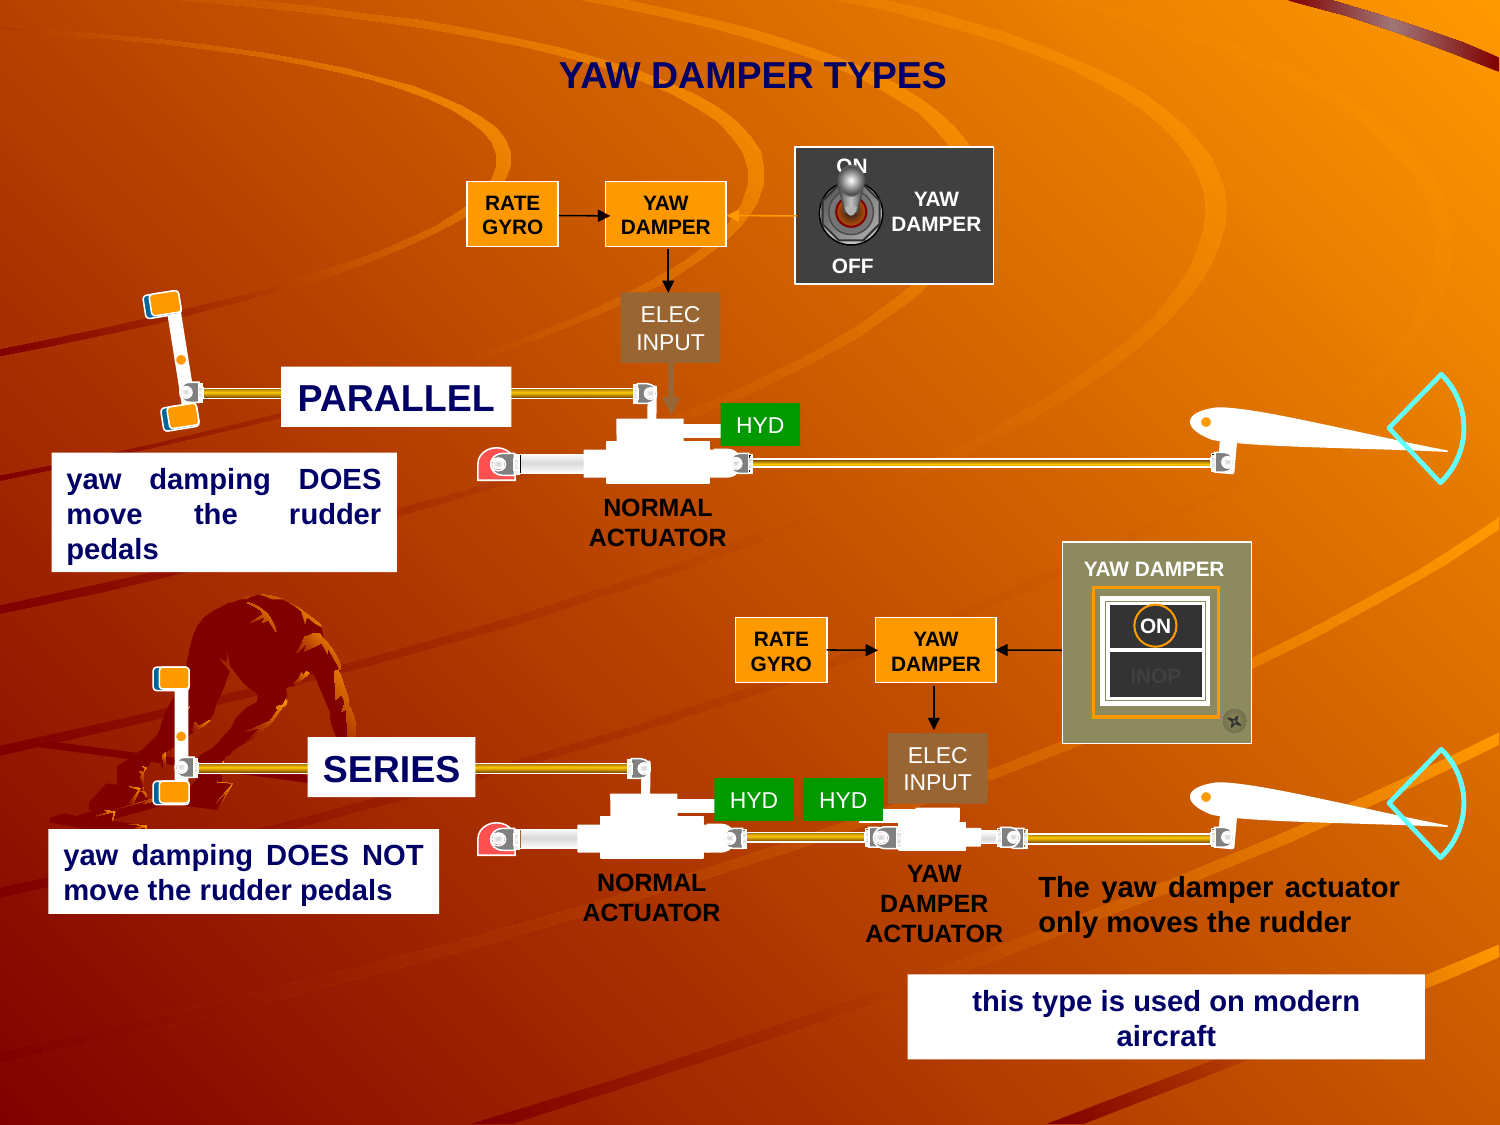

YAW DAMPER TYPES
ON

YAW
DAMPER
RATE
GYRO
YAW
DAMPER
OFF

ELEC
INPUT

PARALLEL

HYD

yaw damping DOES move the rudder pedals

NORMAL ACTUATOR

YAW DAMPER

ON
INOP

RATE
GYRO
YAW
DAMPER

ELEC
INPUT
SERIES

HYD
HYD

yaw damping DOES NOT move the rudder pedals

YAW DAMPER ACTUATOR
NORMAL ACTUATOR
The yaw damper actuator only moves the rudder
this type is used on modern aircraft